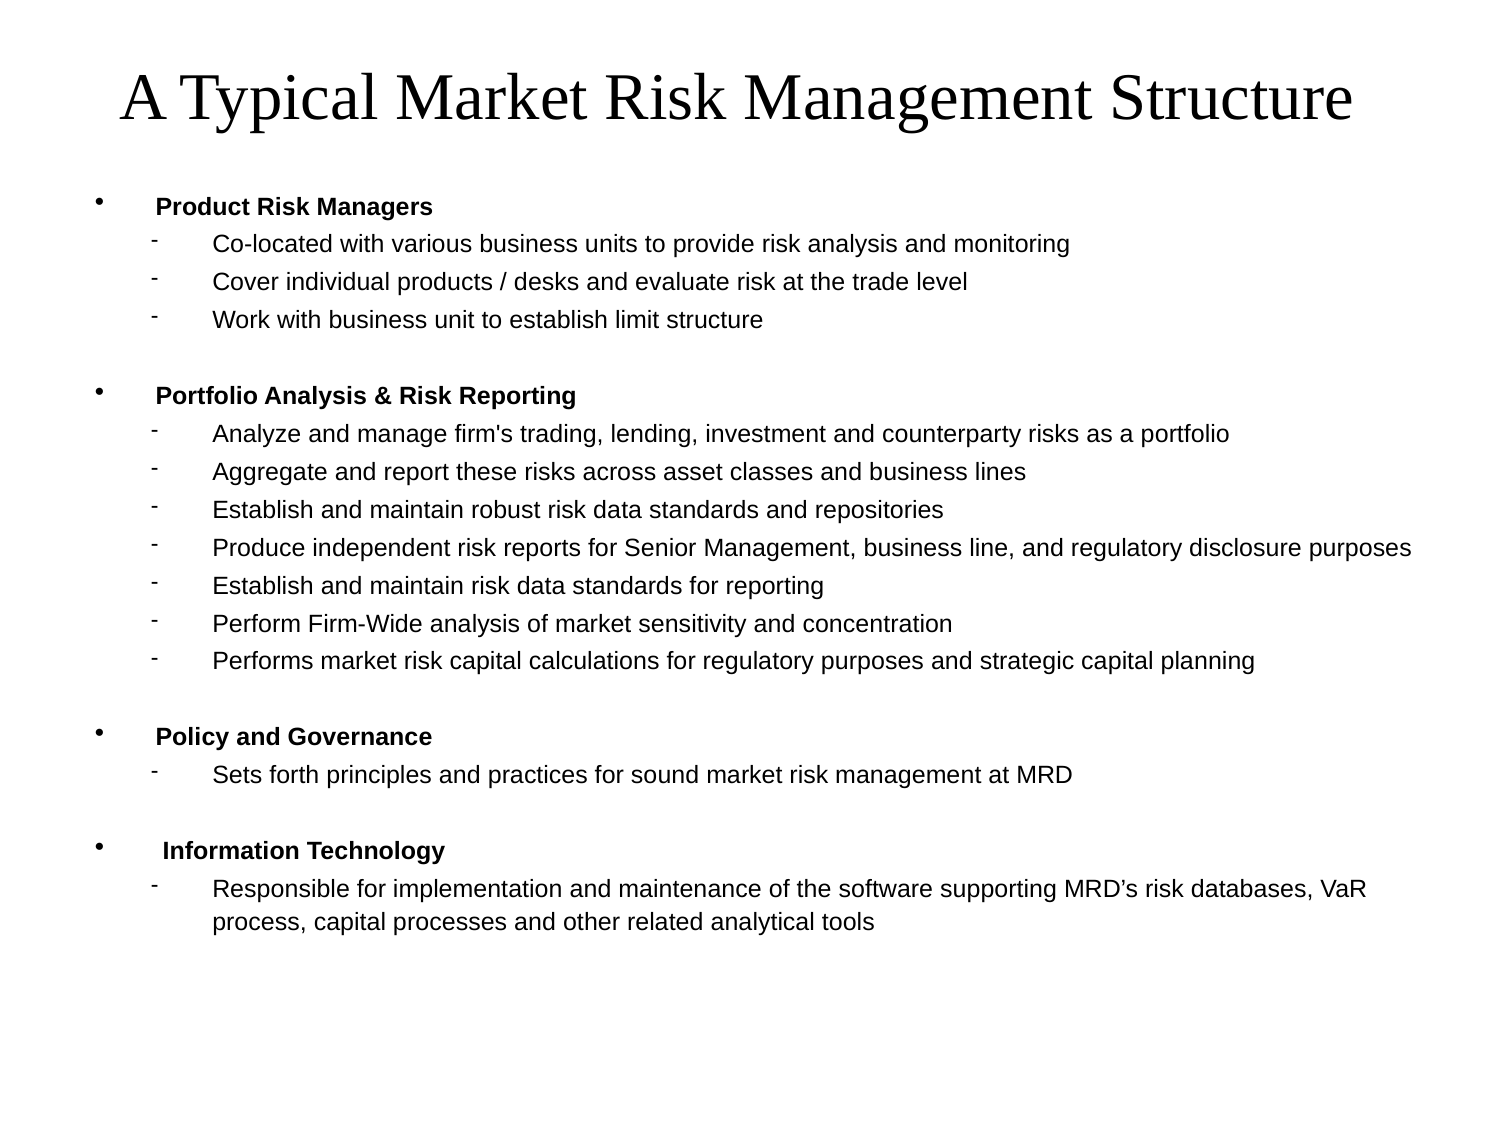

# A Typical Market Risk Management Structure
Product Risk Managers
Co-located with various business units to provide risk analysis and monitoring
Cover individual products / desks and evaluate risk at the trade level
Work with business unit to establish limit structure

Portfolio Analysis & Risk Reporting
Analyze and manage firm's trading, lending, investment and counterparty risks as a portfolio
Aggregate and report these risks across asset classes and business lines
Establish and maintain robust risk data standards and repositories
Produce independent risk reports for Senior Management, business line, and regulatory disclosure purposes
Establish and maintain risk data standards for reporting
Perform Firm-Wide analysis of market sensitivity and concentration
Performs market risk capital calculations for regulatory purposes and strategic capital planning

Policy and Governance
Sets forth principles and practices for sound market risk management at MRD

 Information Technology
Responsible for implementation and maintenance of the software supporting MRD’s risk databases, VaR process, capital processes and other related analytical tools